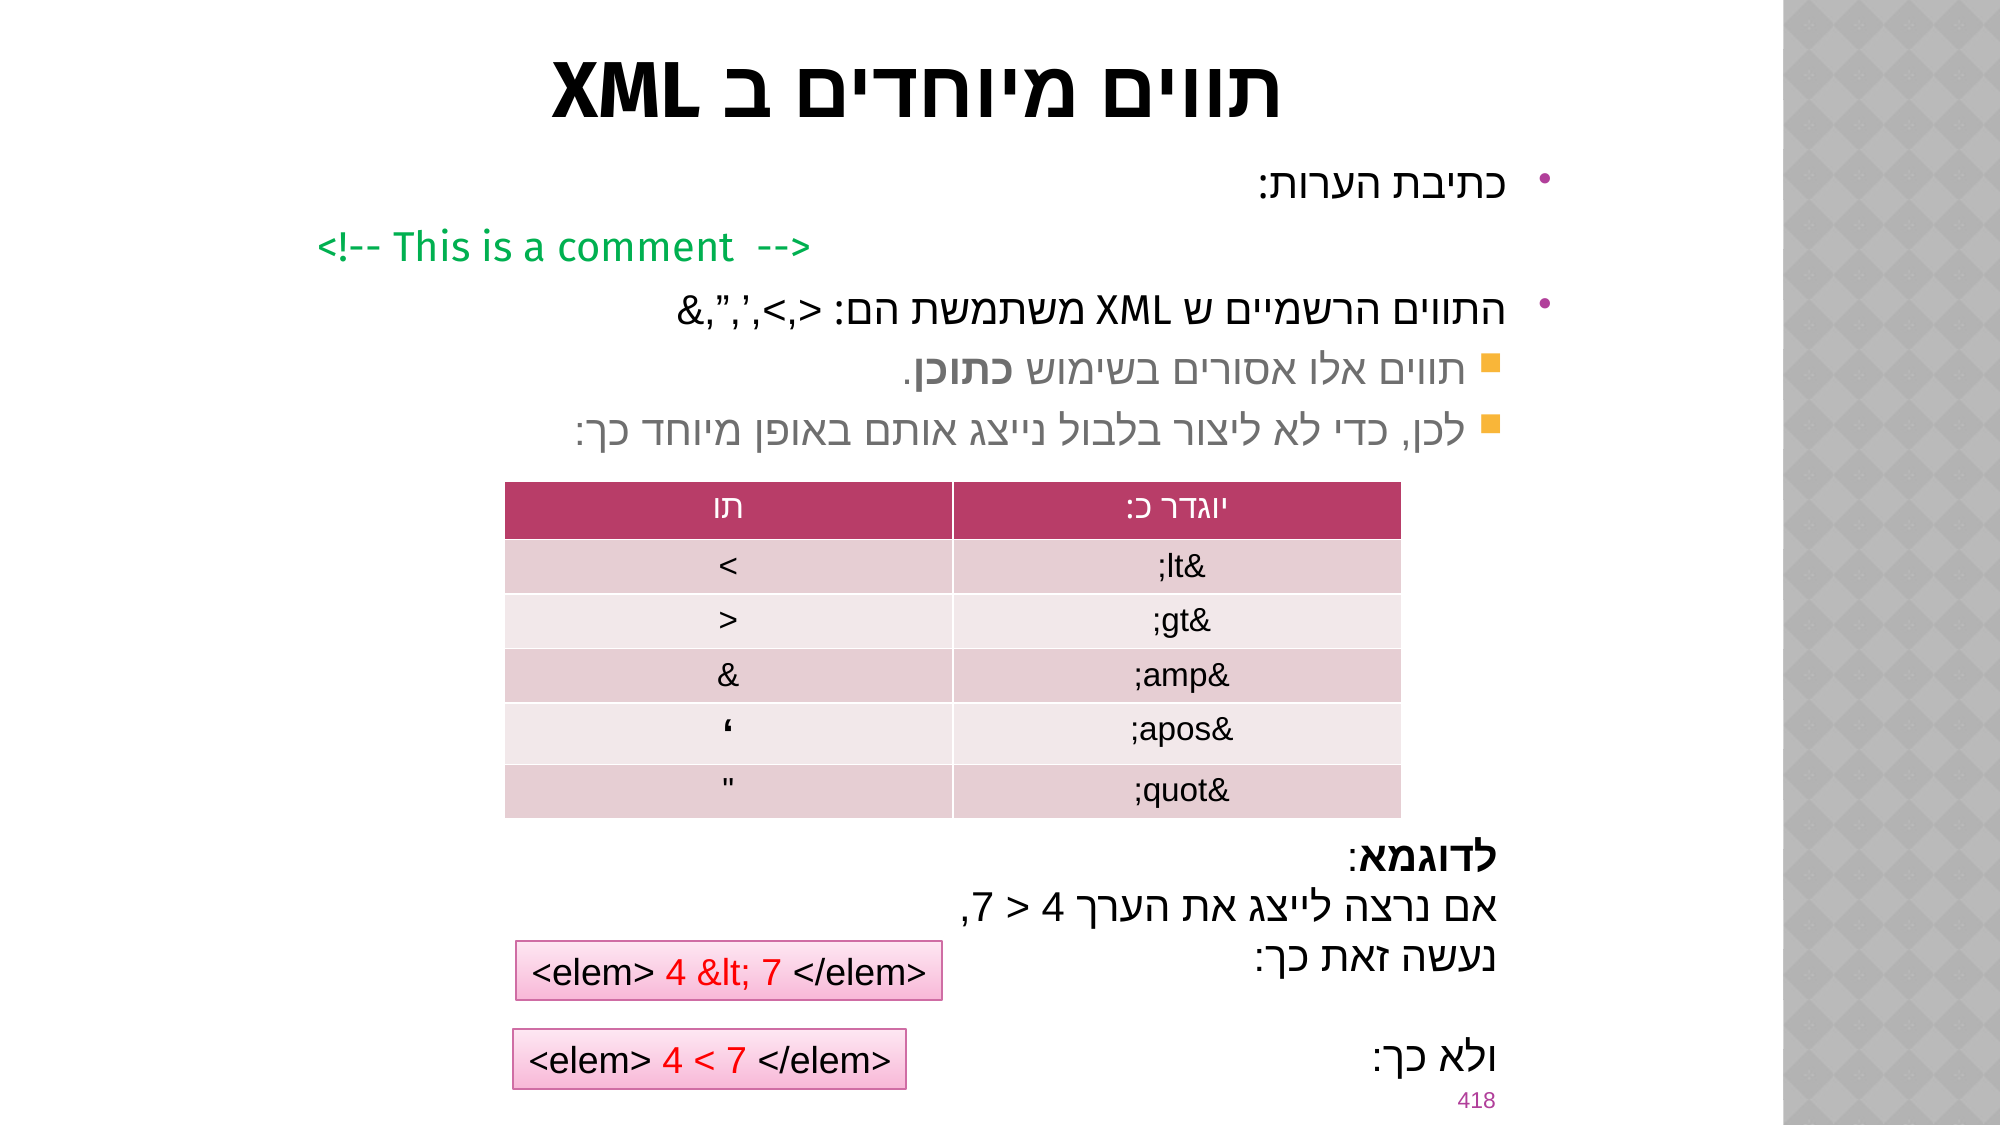

# תווים מיוחדים ב XML
כתיבת הערות:
<!-- This is a comment  -->
התווים הרשמיים ש XML משתמשת הם: <,>,’,”,&
תווים אלו אסורים בשימוש כתוכן.
לכן, כדי לא ליצור בלבול נייצג אותם באופן מיוחד כך:
| תו | יוגדר כ: |
| --- | --- |
| > | &lt; |
| < | &gt; |
| & | &amp; |
| ‘ | &apos; |
| " | &quot; |
לדוגמא:
אם נרצה לייצג את הערך 4 < 7, נעשה זאת כך:

ולא כך:
<elem> 4 &lt; 7 </elem>
<elem> 4 < 7 </elem>
418